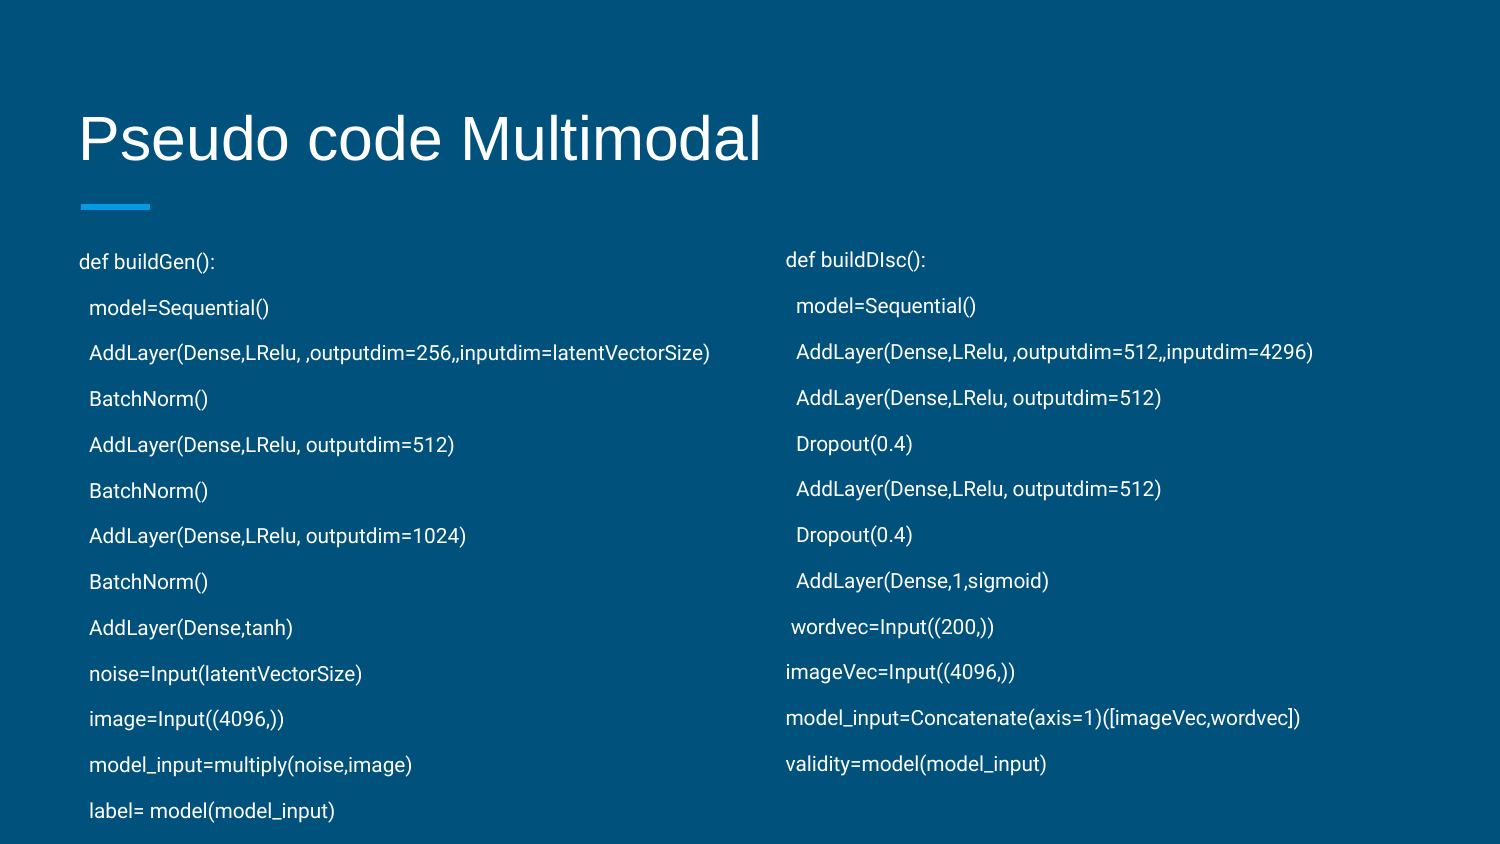

# Pseudo code Multimodal
def buildDIsc():
  model=Sequential()
  AddLayer(Dense,LRelu, ,outputdim=512,,inputdim=4296)
  AddLayer(Dense,LRelu, outputdim=512)
  Dropout(0.4)
  AddLayer(Dense,LRelu, outputdim=512)
  Dropout(0.4)
  AddLayer(Dense,1,sigmoid)
 wordvec=Input((200,))
imageVec=Input((4096,))
model_input=Concatenate(axis=1)([imageVec,wordvec])
validity=model(model_input)
def buildGen():
  model=Sequential()
  AddLayer(Dense,LRelu, ,outputdim=256,,inputdim=latentVectorSize)
  BatchNorm()
  AddLayer(Dense,LRelu, outputdim=512)
  BatchNorm()
  AddLayer(Dense,LRelu, outputdim=1024)
  BatchNorm()
  AddLayer(Dense,tanh)
  noise=Input(latentVectorSize)
  image=Input((4096,))
  model_input=multiply(noise,image)
  label= model(model_input)